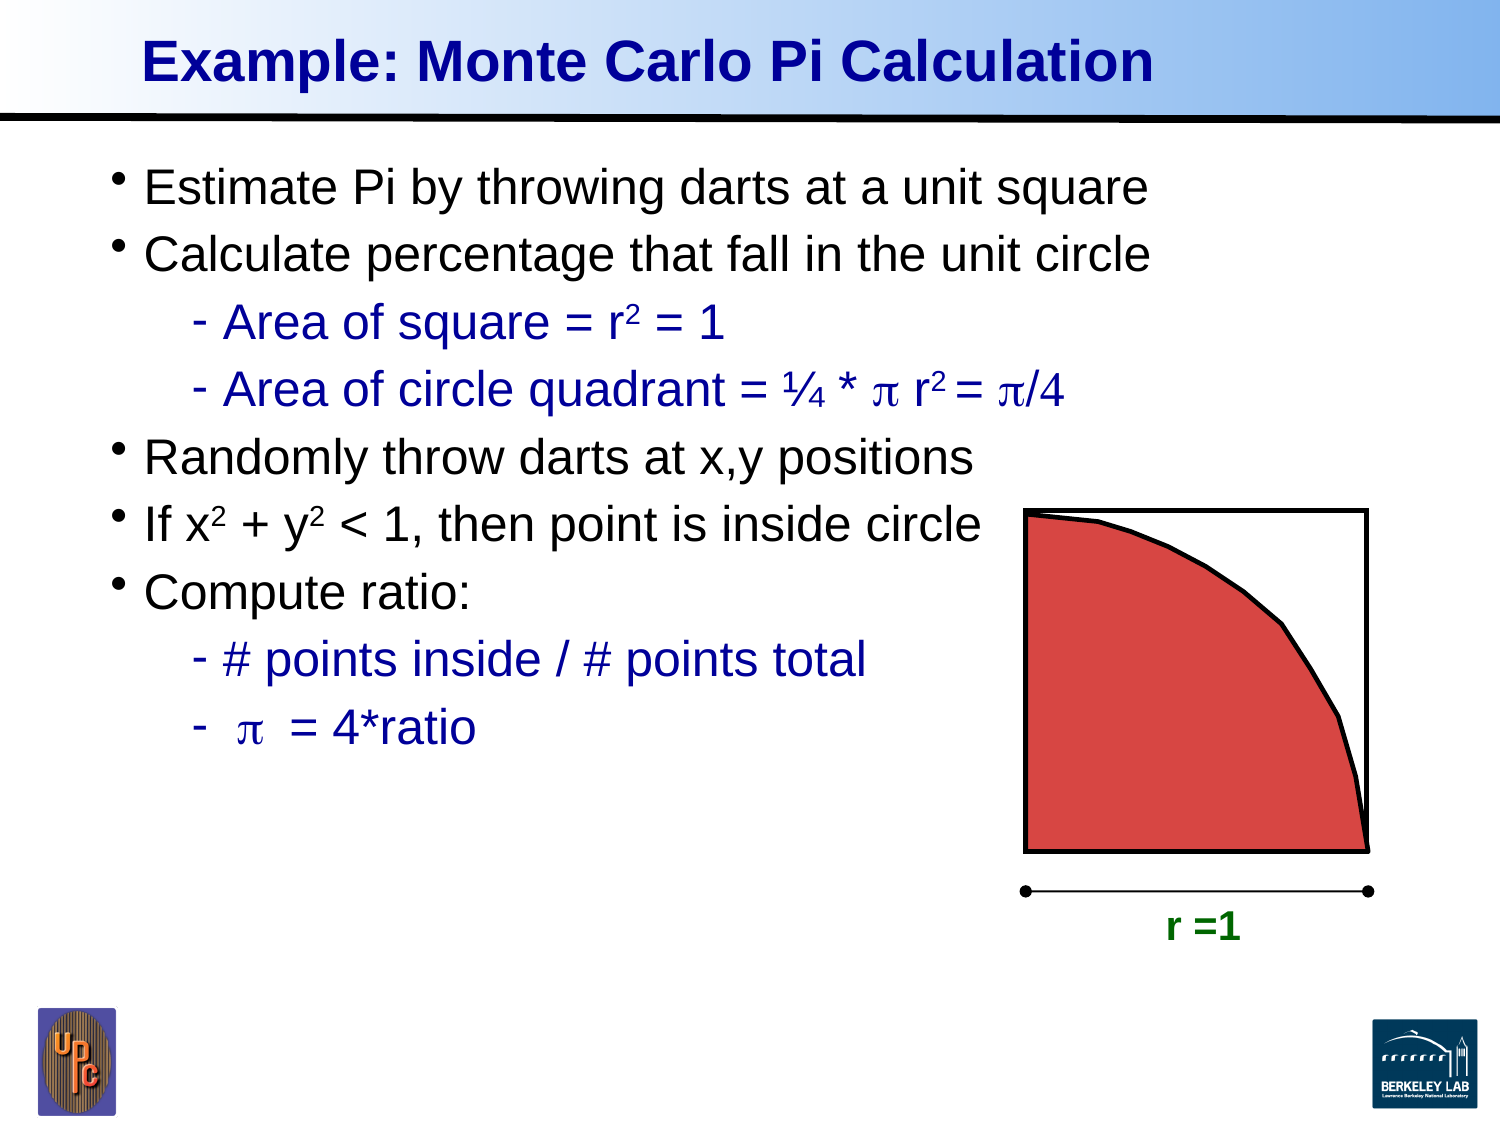

# Example: Monte Carlo Pi Calculation
Estimate Pi by throwing darts at a unit square
Calculate percentage that fall in the unit circle
Area of square = r2 = 1
Area of circle quadrant = ¼ * π r2 = π/4
Randomly throw darts at x,y positions
If x2 + y2 < 1, then point is inside circle
Compute ratio:
# points inside / # points total
 π = 4*ratio

r =1